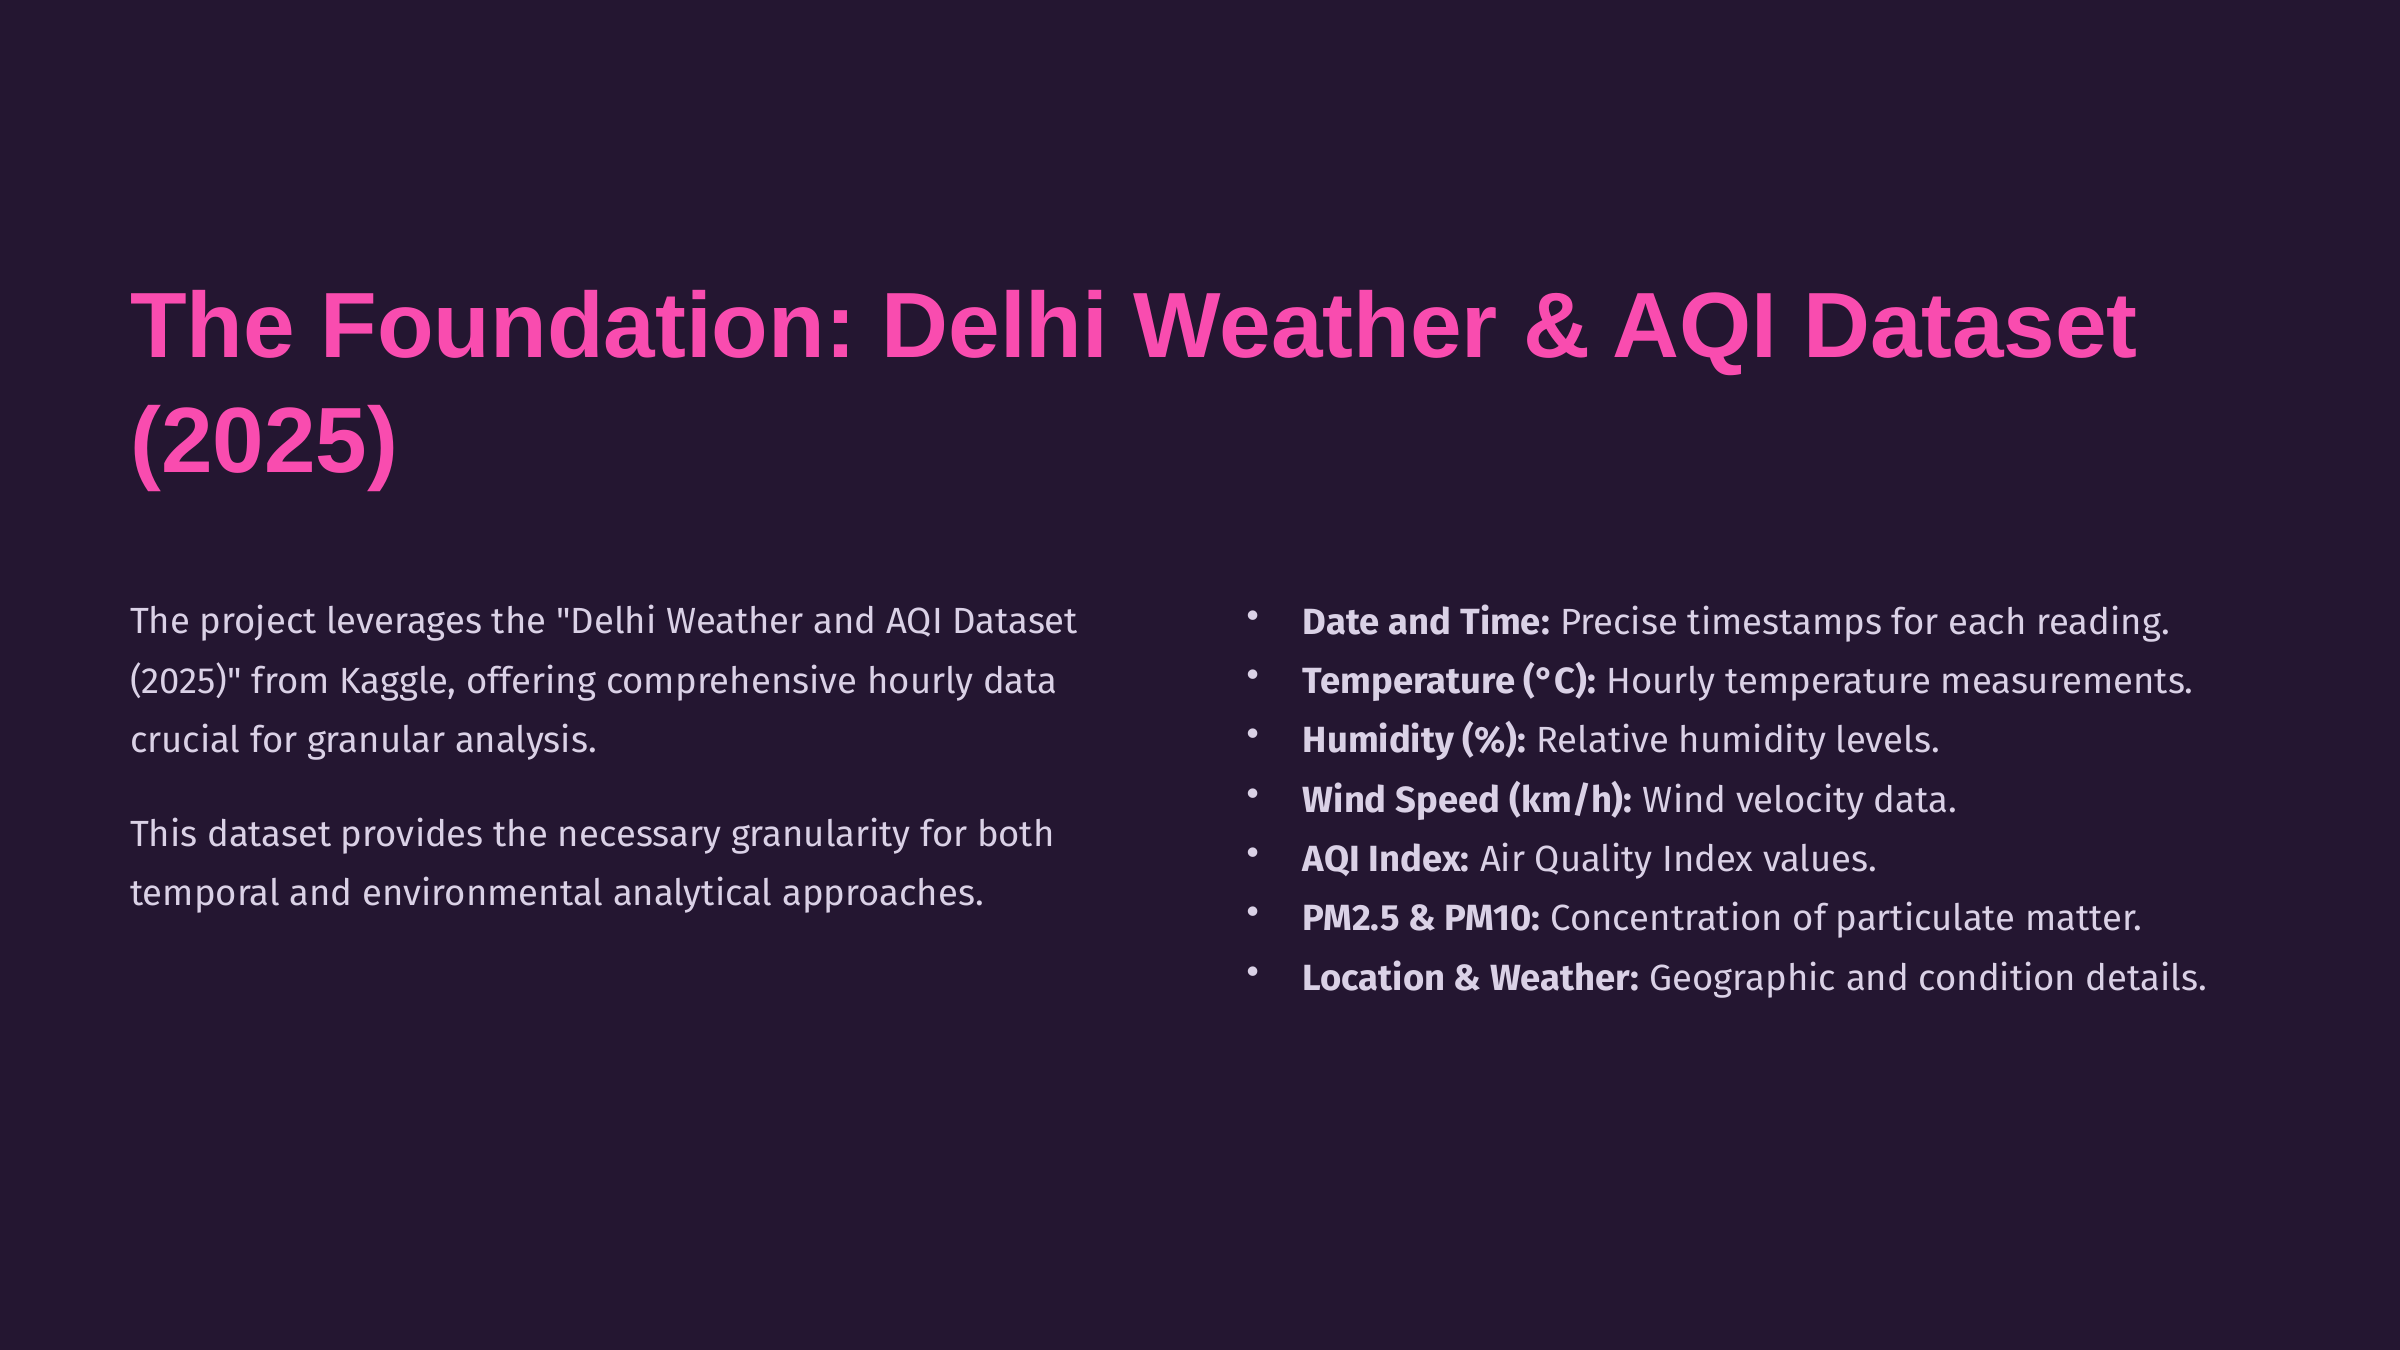

The Foundation: Delhi Weather & AQI Dataset (2025)
The project leverages the "Delhi Weather and AQI Dataset (2025)" from Kaggle, offering comprehensive hourly data crucial for granular analysis.
Date and Time: Precise timestamps for each reading.
Temperature (°C): Hourly temperature measurements.
Humidity (%): Relative humidity levels.
Wind Speed (km/h): Wind velocity data.
AQI Index: Air Quality Index values.
PM2.5 & PM10: Concentration of particulate matter.
Location & Weather: Geographic and condition details.
This dataset provides the necessary granularity for both temporal and environmental analytical approaches.